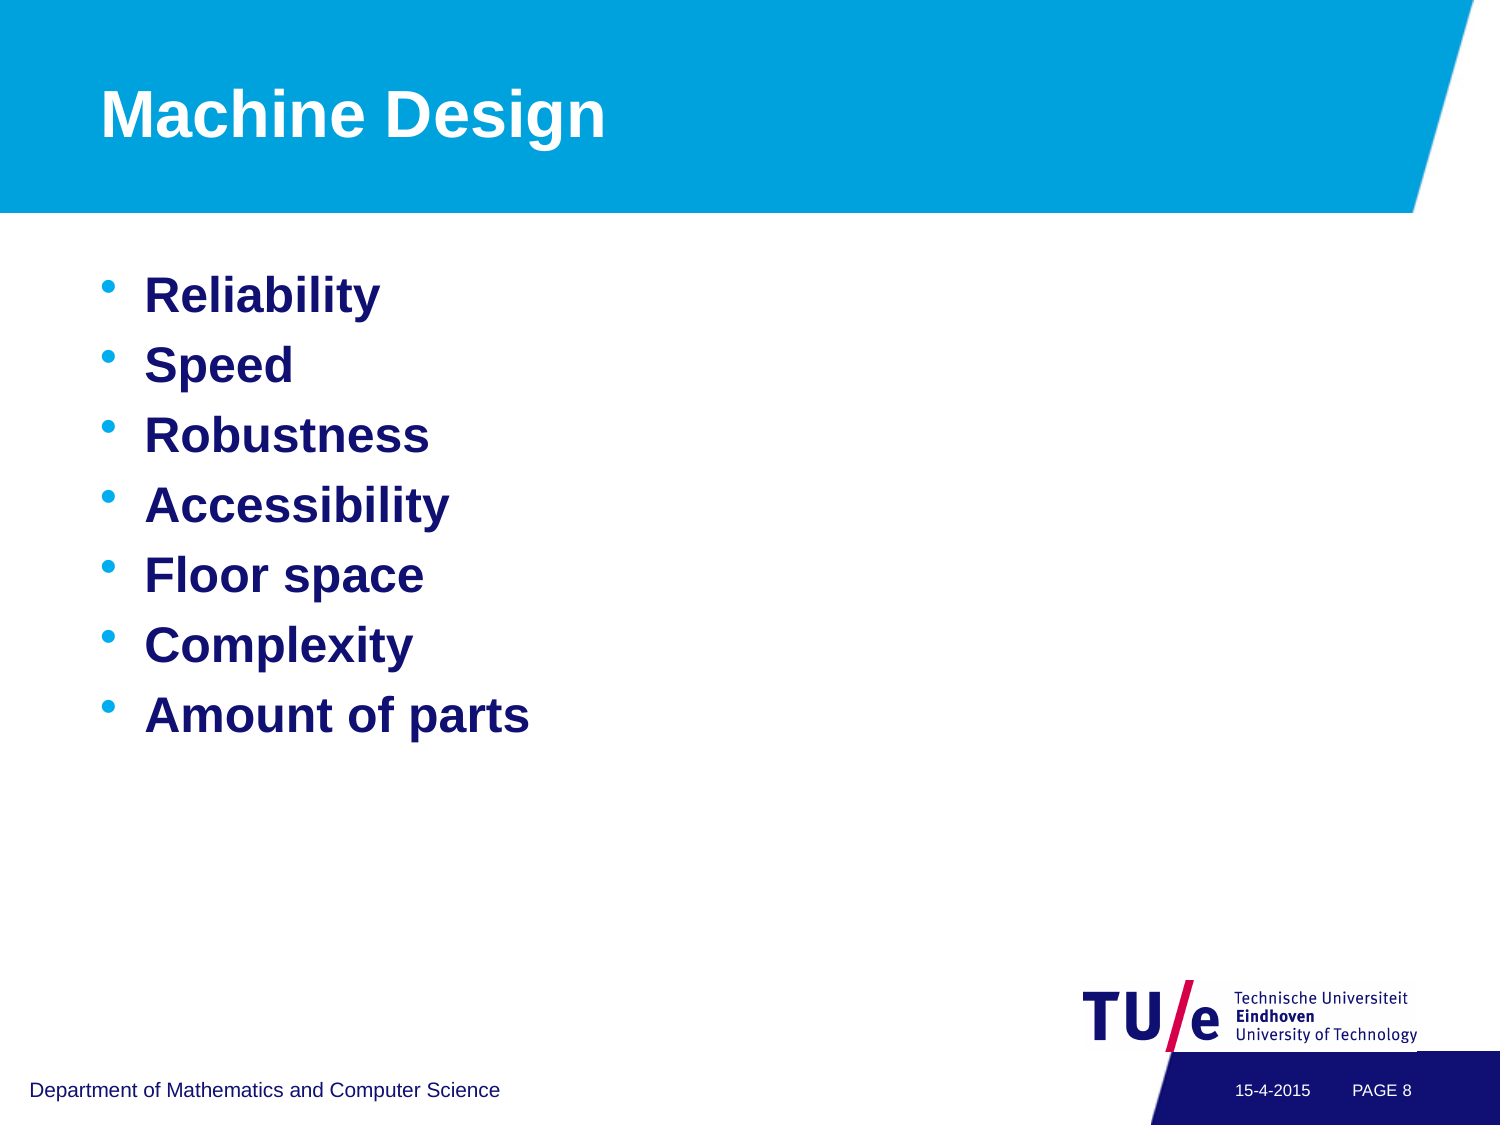

# Machine Design
Reliability
Speed
Robustness
Accessibility
Floor space
Complexity
Amount of parts

Department of Mathematics and Computer Science
15-4-2015
PAGE 8